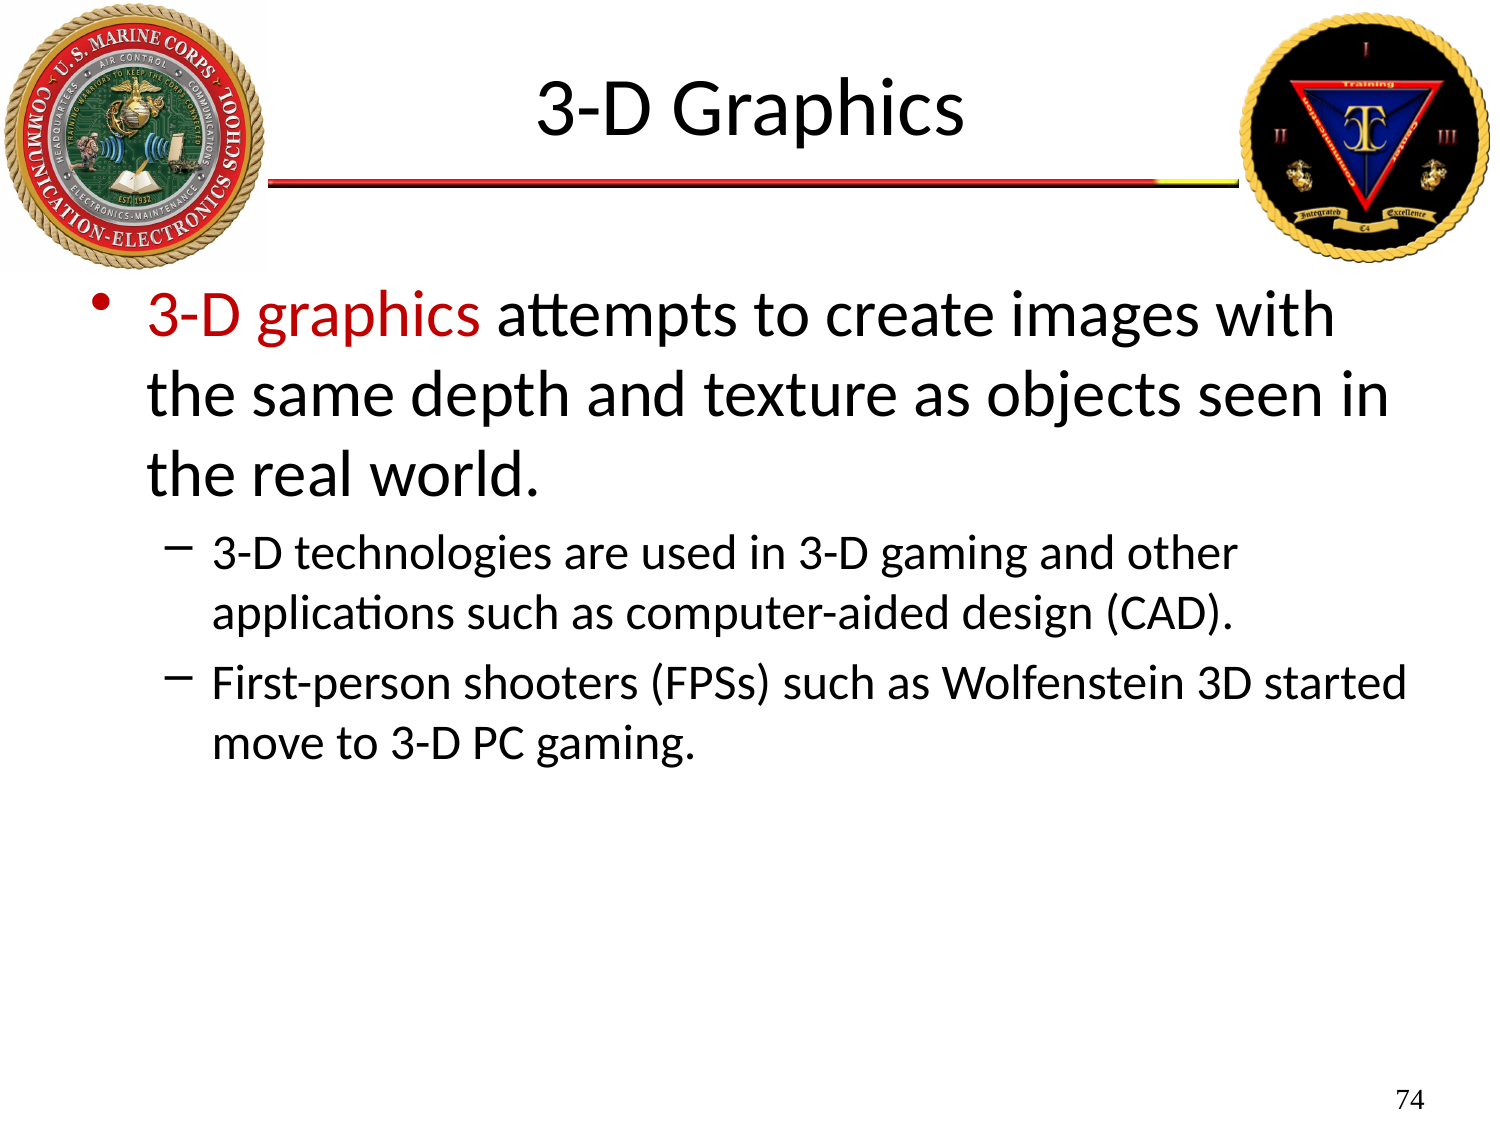

# 3-D Graphics
3-D graphics attempts to create images with the same depth and texture as objects seen in the real world.
3-D technologies are used in 3-D gaming and other applications such as computer-aided design (CAD).
First-person shooters (FPSs) such as Wolfenstein 3D started move to 3-D PC gaming.